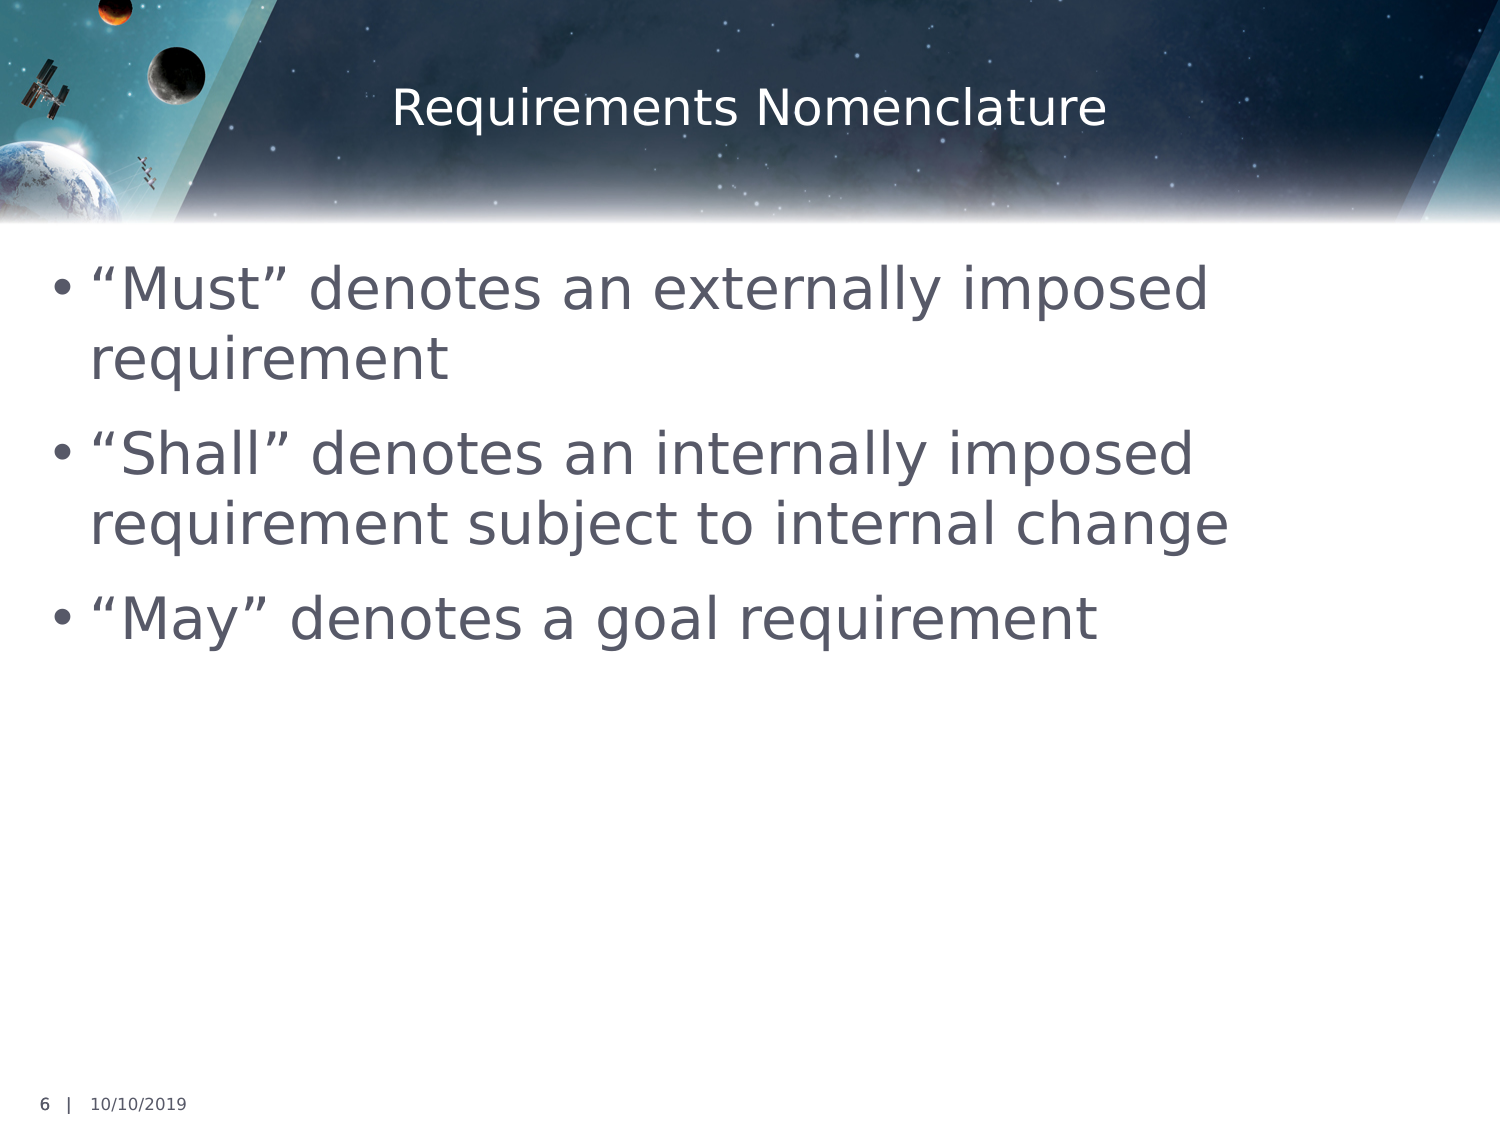

# Requirements Nomenclature
“Must” denotes an externally imposed requirement
“Shall” denotes an internally imposed requirement subject to internal change
“May” denotes a goal requirement
6   |